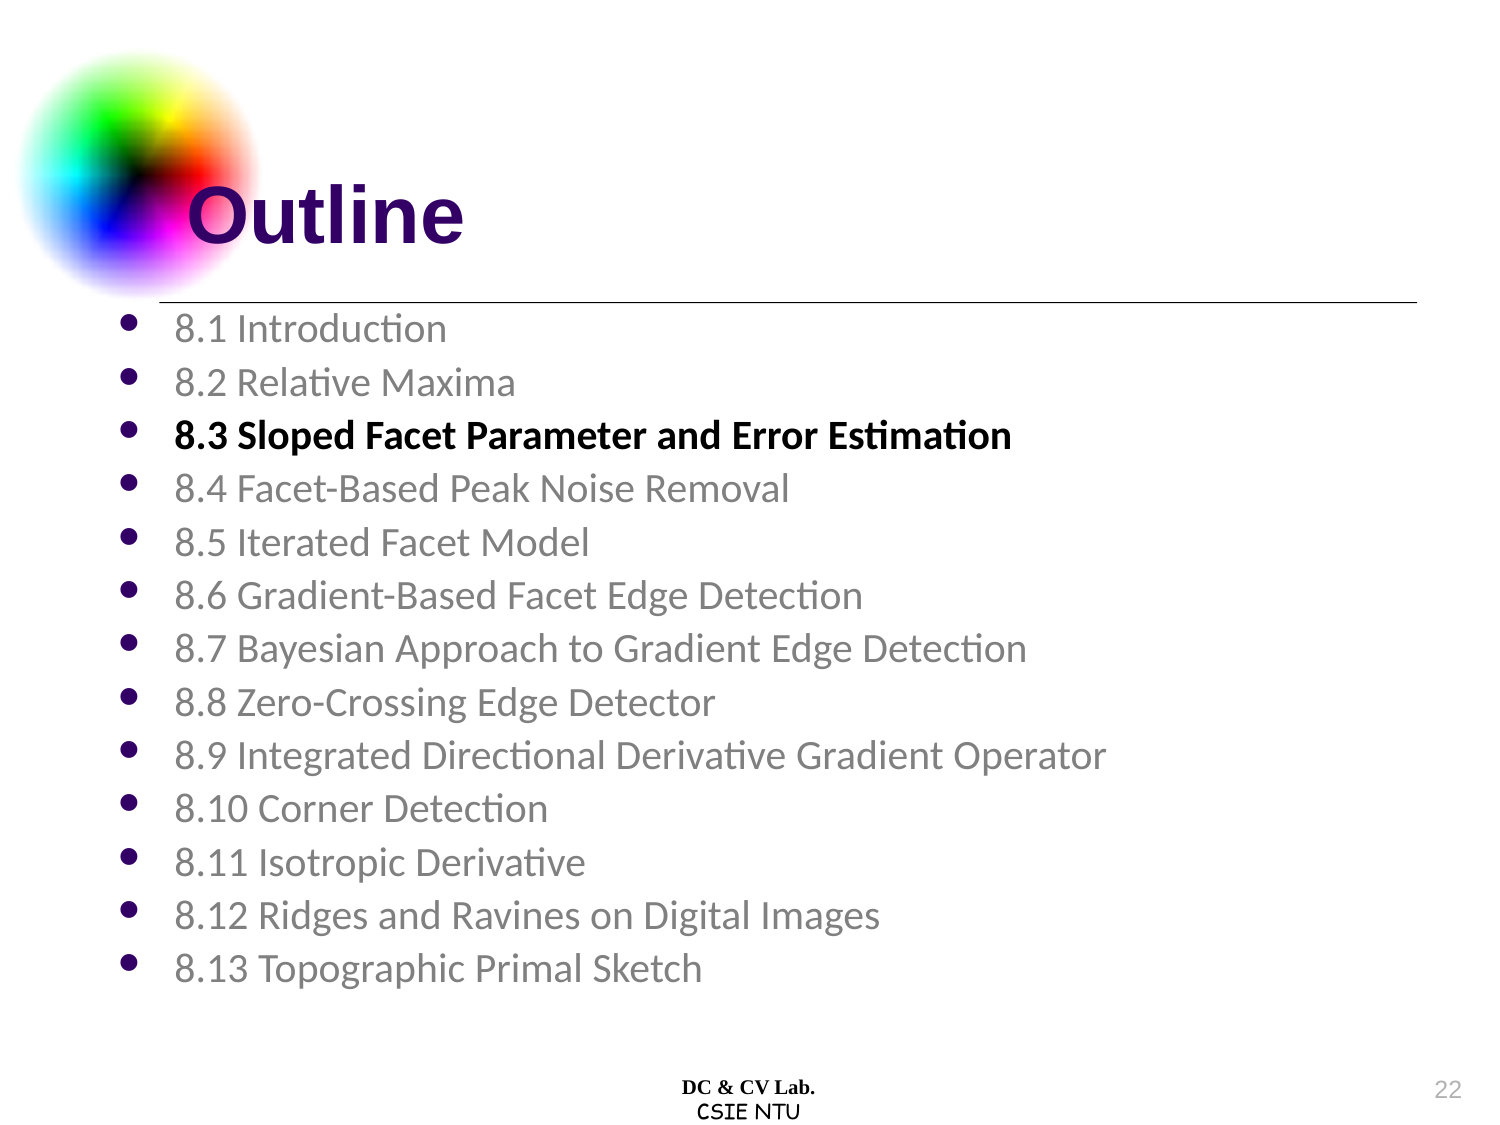

# Outline
8.1 Introduction
8.2 Relative Maxima
8.3 Sloped Facet Parameter and Error Estimation
8.4 Facet-Based Peak Noise Removal
8.5 Iterated Facet Model
8.6 Gradient-Based Facet Edge Detection
8.7 Bayesian Approach to Gradient Edge Detection
8.8 Zero-Crossing Edge Detector
8.9 Integrated Directional Derivative Gradient Operator
8.10 Corner Detection
8.11 Isotropic Derivative
8.12 Ridges and Ravines on Digital Images
8.13 Topographic Primal Sketch
22
DC & CV Lab.
CSIE NTU